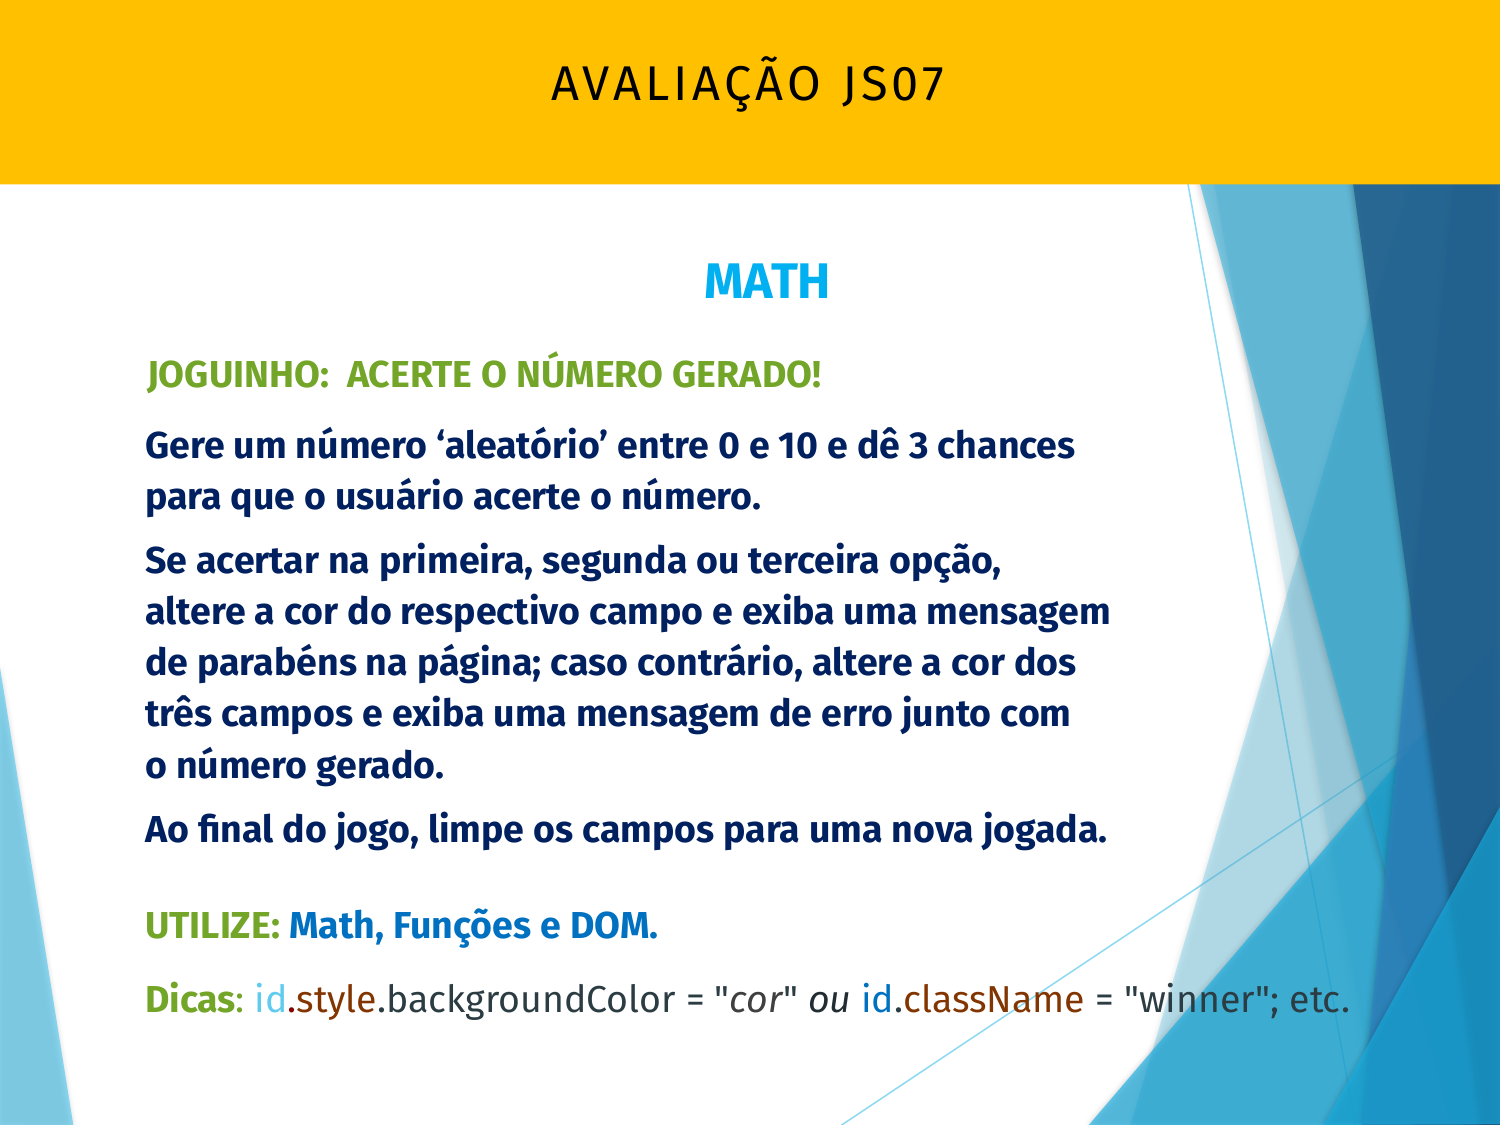

# AVALIAÇÃO JS07

MATH
  JOGUINHO:  ACERTE O NÚMERO GERADO!
  Gere um número ‘aleatório’ entre 0 e 10 e dê 3 chances
  para que o usuário acerte o número.
  Se acertar na primeira, segunda ou terceira opção,
  altere a cor do respectivo campo e exiba uma mensagem
  de parabéns na página; caso contrário, altere a cor dos
  três campos e exiba uma mensagem de erro junto com
  o número gerado.
  Ao final do jogo, limpe os campos para uma nova jogada.
  UTILIZE: Math, Funções e DOM.
  Dicas: id.style.backgroundColor = "cor" ou id.className = "winner"; etc.